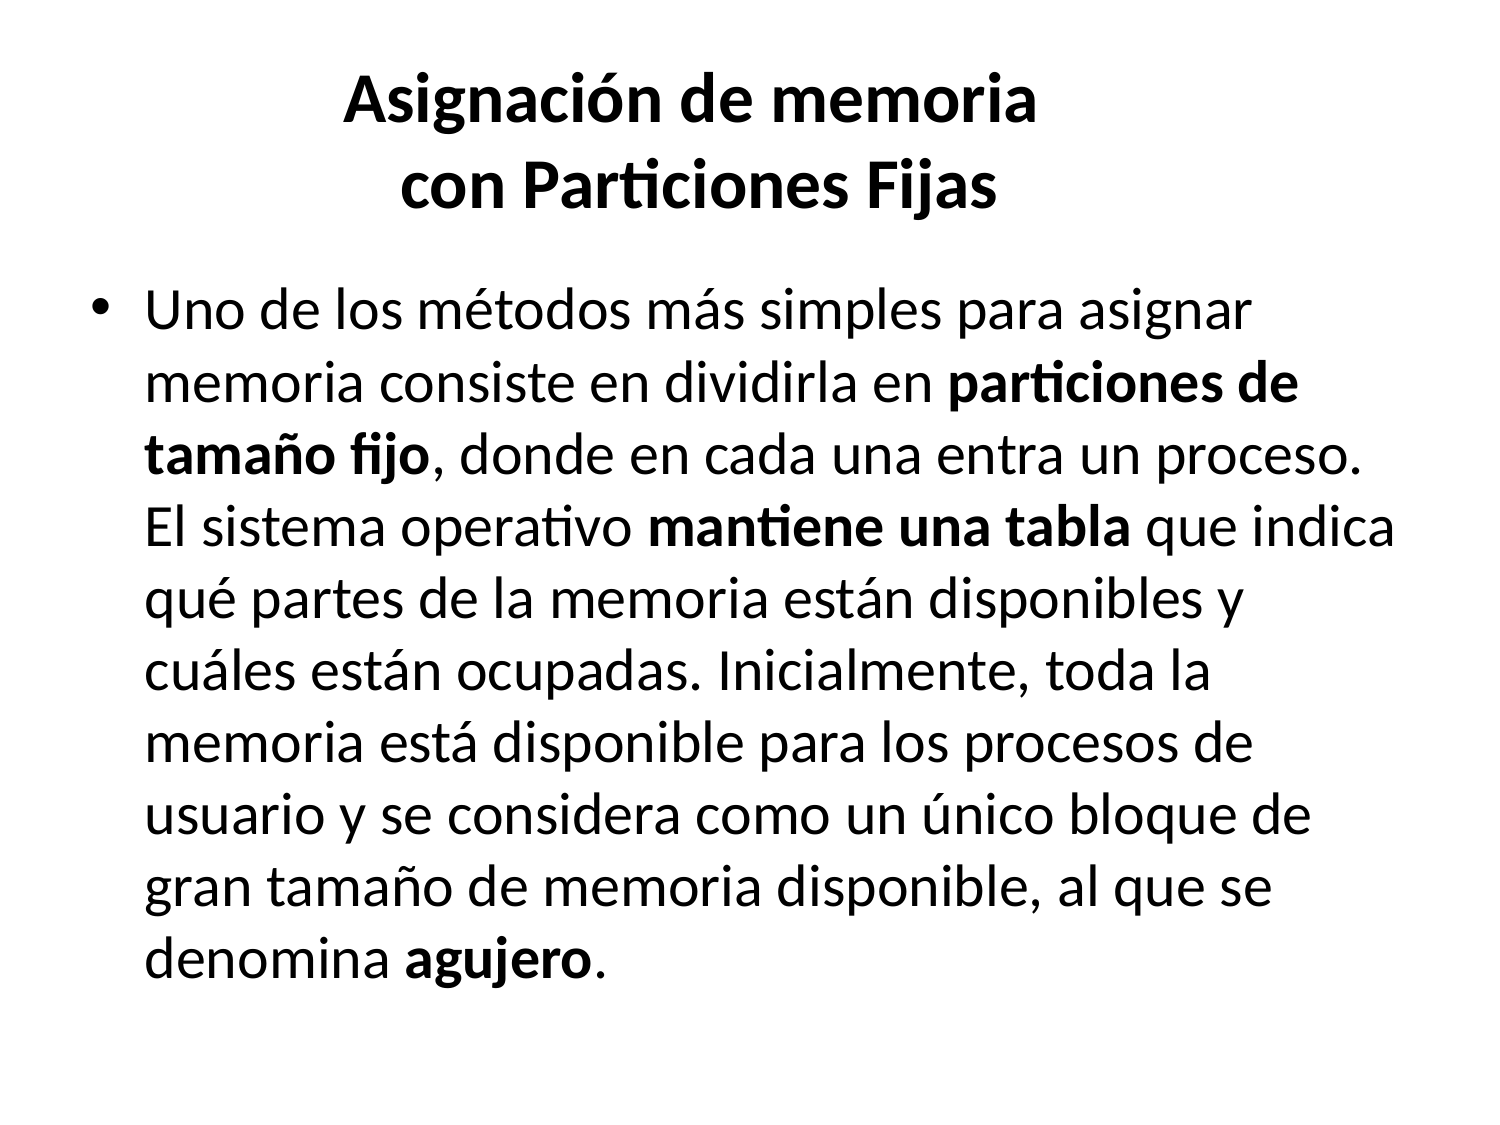

# Asignación de memoria con Particiones Fijas
Uno de los métodos más simples para asignar memoria consiste en dividirla en particiones de tamaño fijo, donde en cada una entra un proceso. El sistema operativo mantiene una tabla que indica qué partes de la memoria están disponibles y cuáles están ocupadas. Inicialmente, toda la memoria está disponible para los procesos de usuario y se considera como un único bloque de gran tamaño de memoria disponible, al que se denomina agujero.